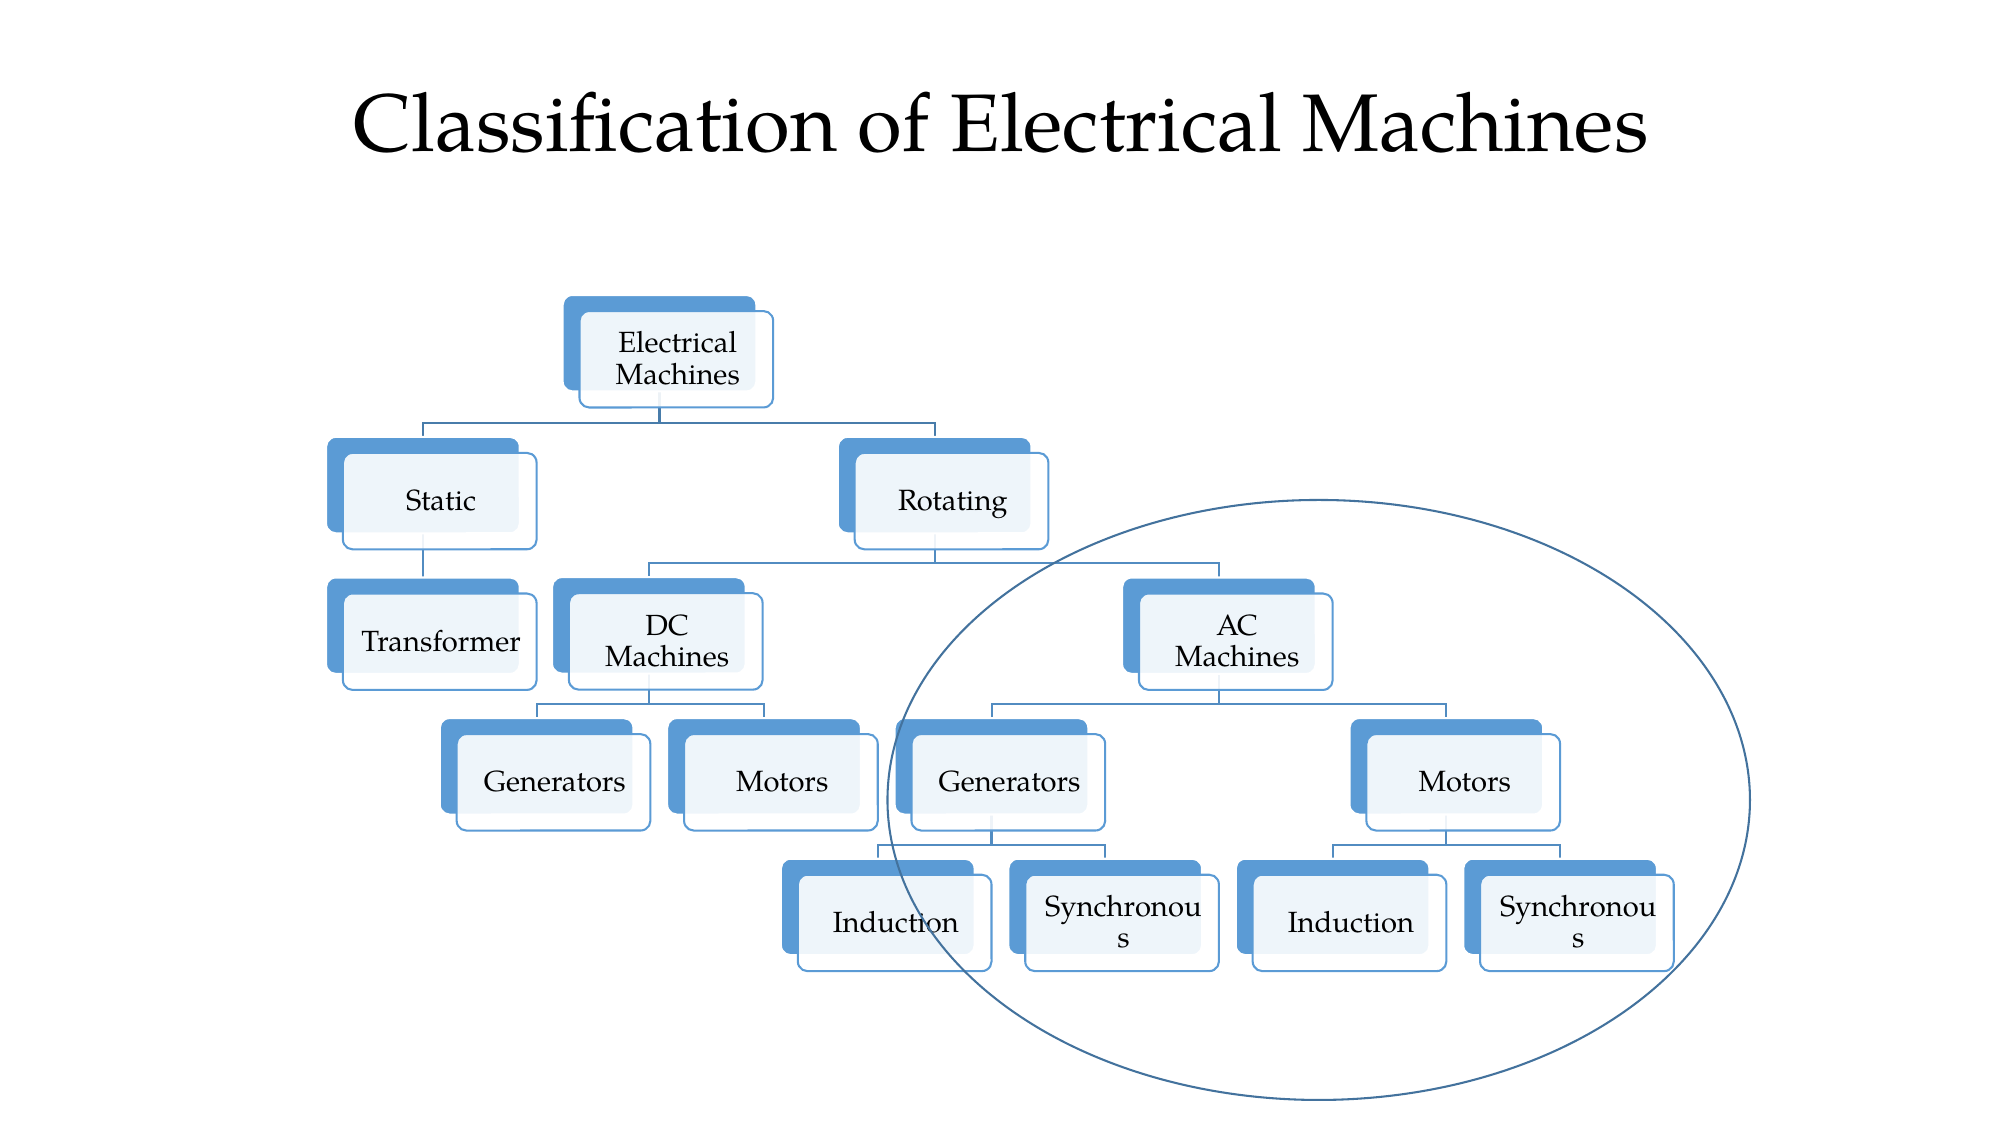

# Classification of Electrical Machines
Electrical Machines
Static
Transformer
Rotating
DC Machines
Generators
Motors
AC Machines
Generators
Induction
Synchronous
Motors
Induction
Synchronous